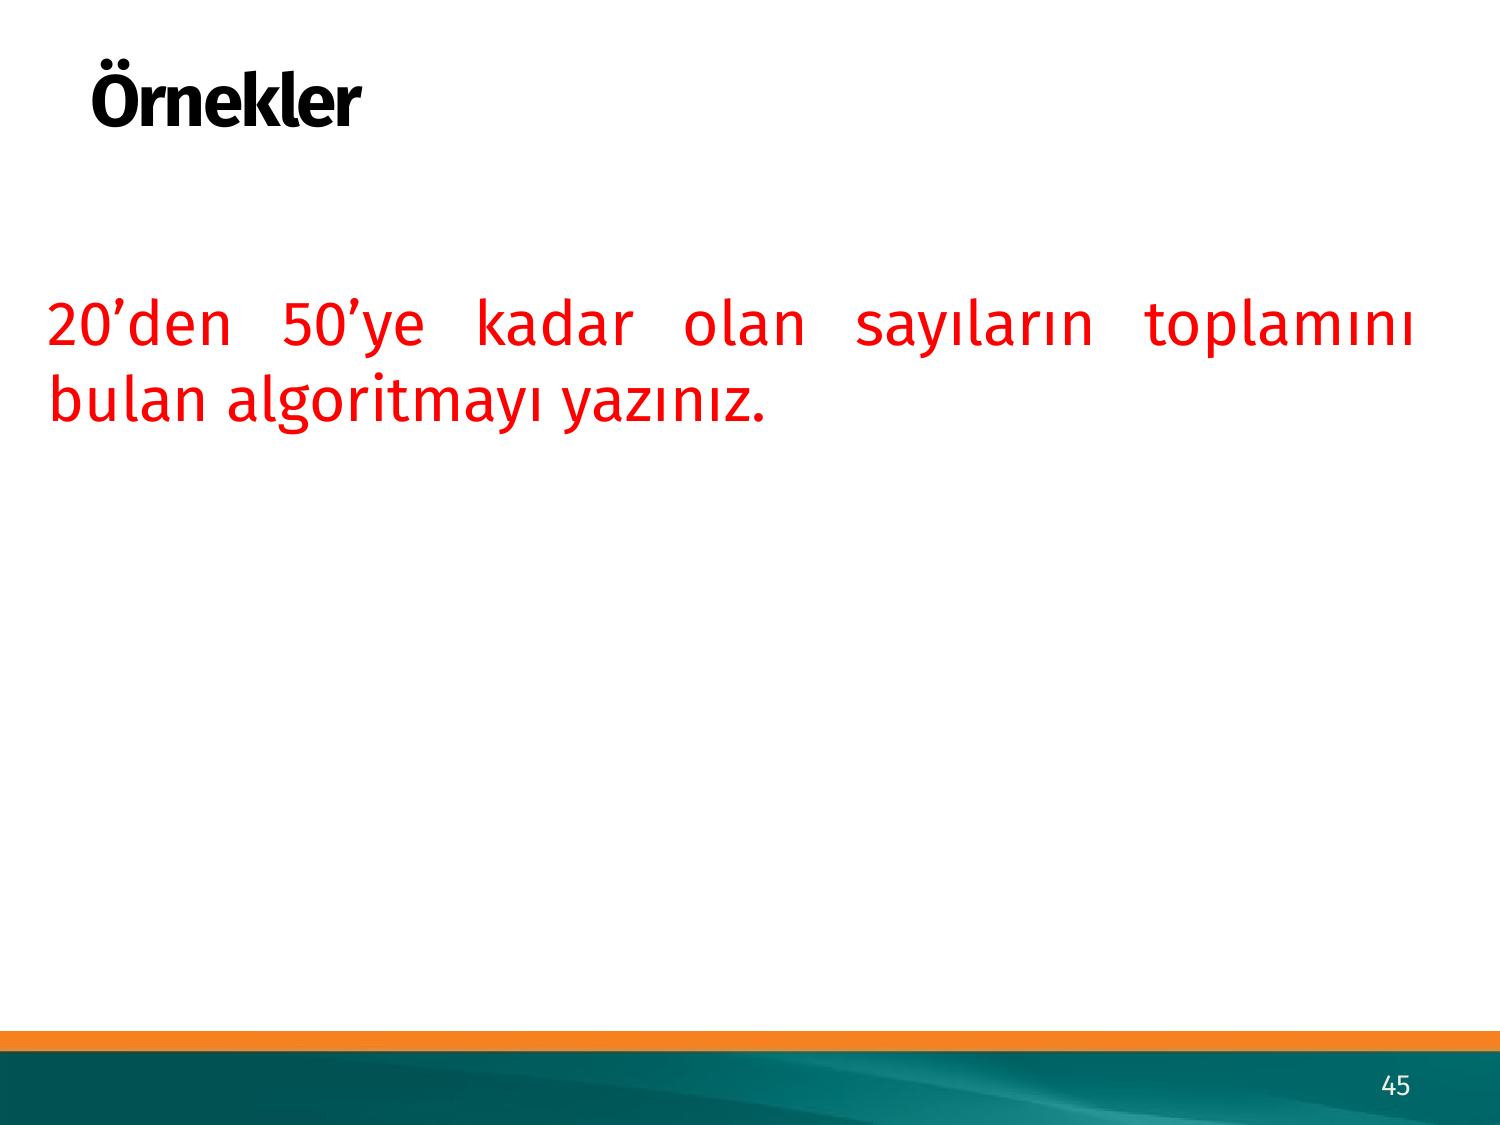

# Örnekler
20’den 50’ye kadar olan sayıların toplamını bulan algoritmayı yazınız.
45